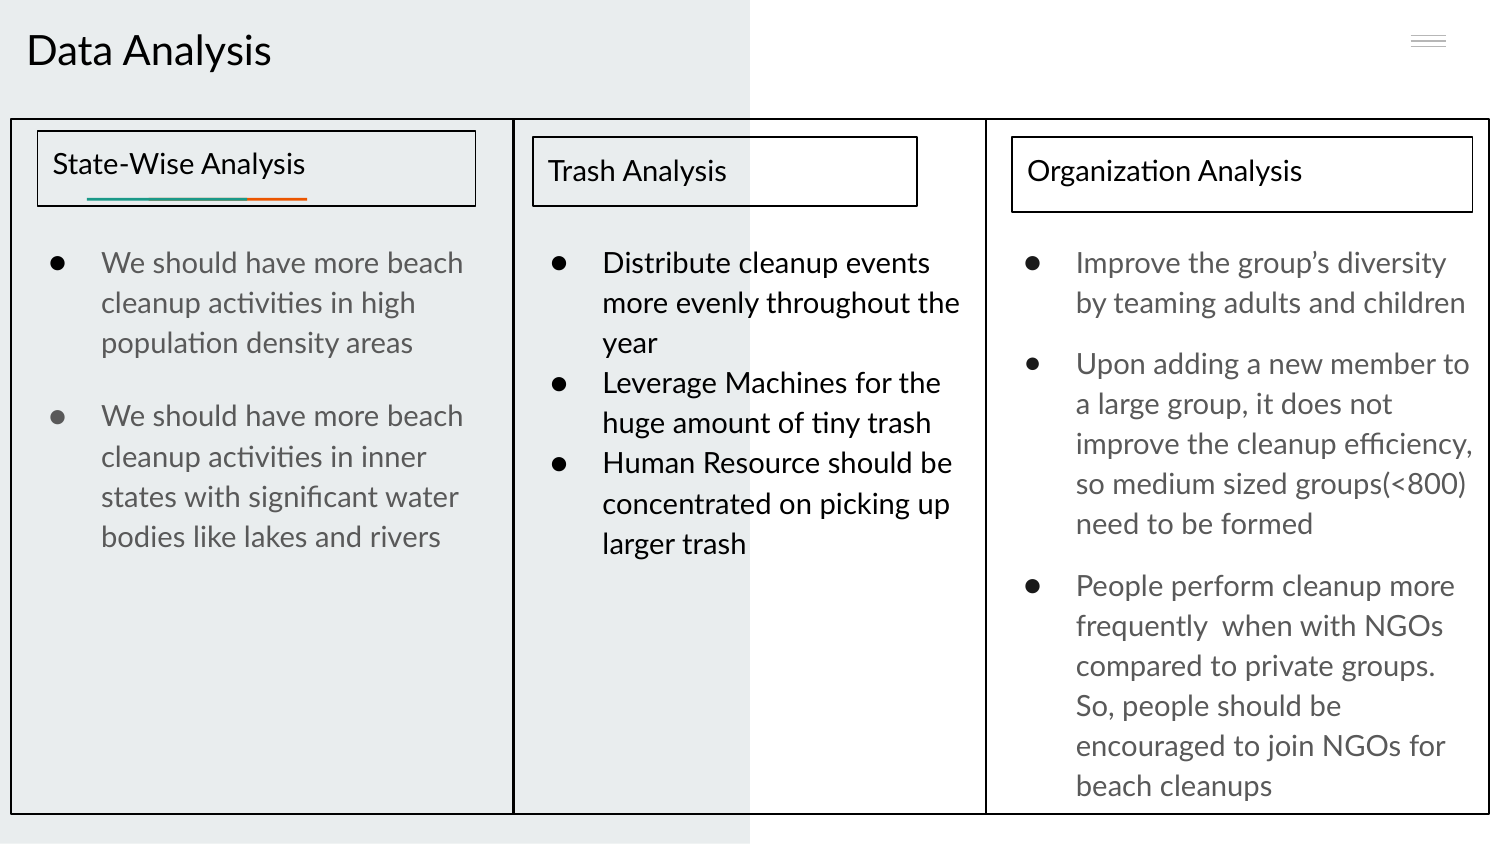

Data Analysis

We should have more beach cleanup activities in high population density areas
We should have more beach cleanup activities in inner states with significant water bodies like lakes and rivers

Distribute cleanup events more evenly throughout the year
Leverage Machines for the huge amount of tiny trash
Human Resource should be concentrated on picking up larger trash

Improve the group’s diversity by teaming adults and children
Upon adding a new member to a large group, it does not improve the cleanup efficiency, so medium sized groups(<800) need to be formed
People perform cleanup more frequently  when with NGOs compared to private groups. So, people should be encouraged to join NGOs for beach cleanups
State-Wise Analysis
Trash Analysis
Organization Analysis